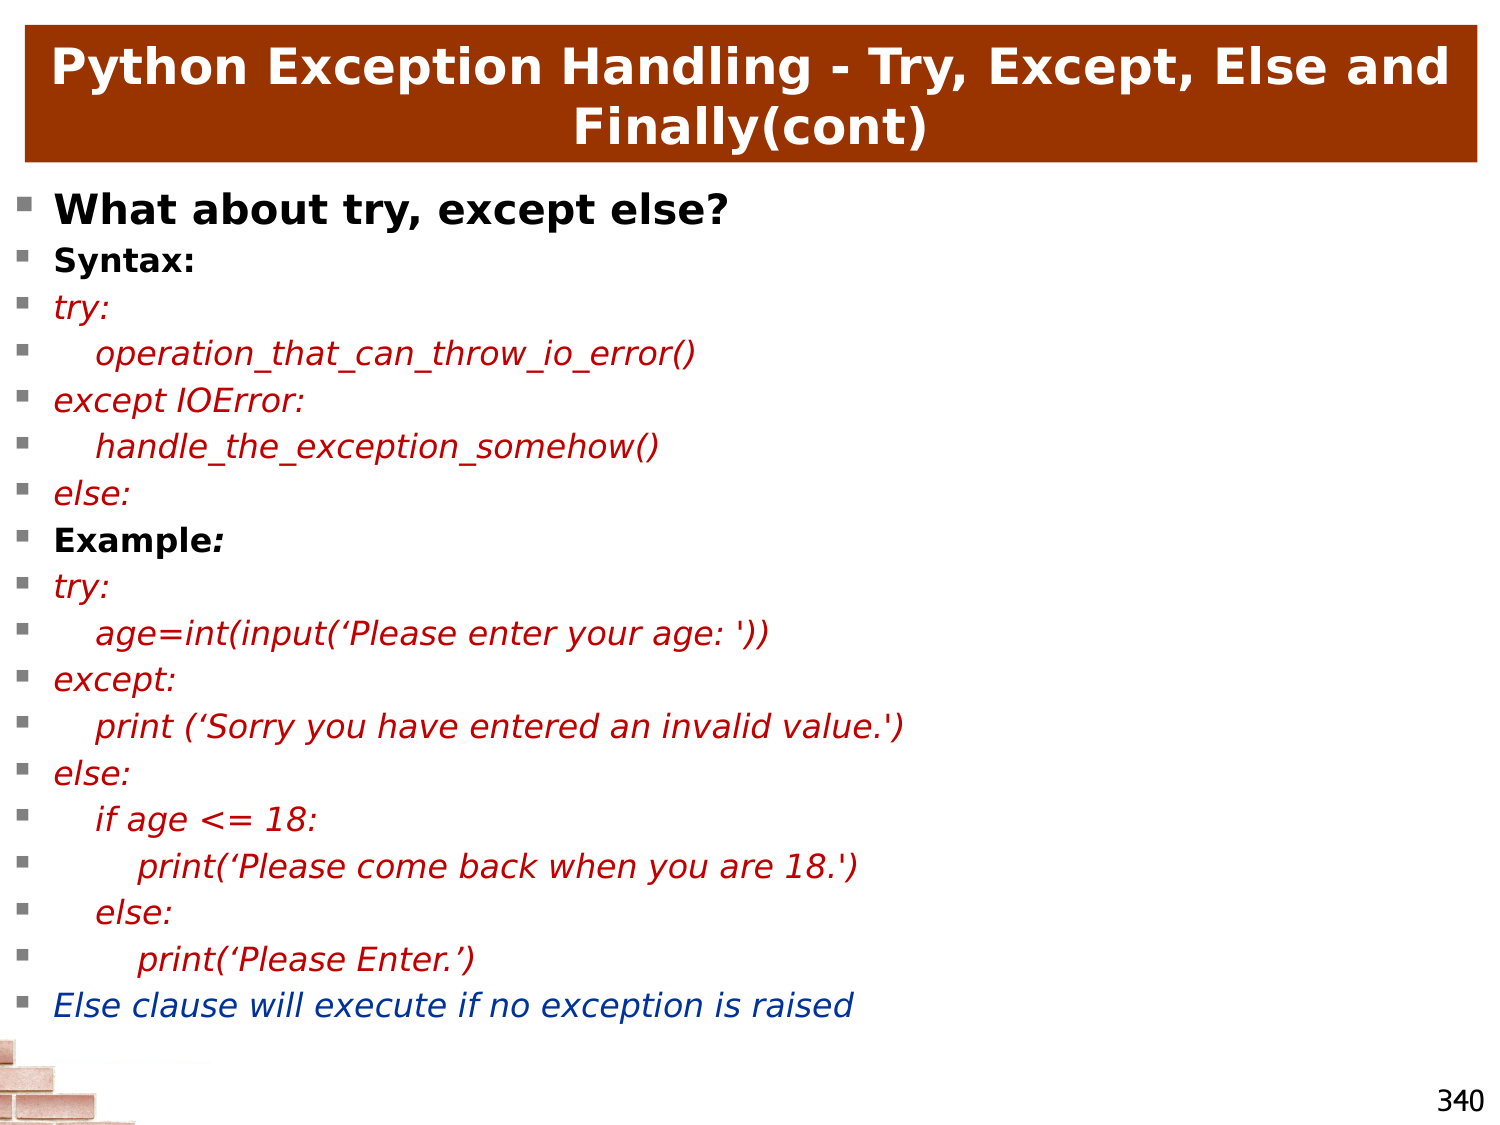

# Python Exception Handling - Try, Except, Else and Finally(cont)
What about try, except else?
Syntax:
try:
    operation_that_can_throw_io_error()
except IOError:
    handle_the_exception_somehow()
else:
Example:
try:
    age=int(input(‘Please enter your age: '))
except:
    print (‘Sorry you have entered an invalid value.')
else:
    if age <= 18:
        print(‘Please come back when you are 18.')
    else:
        print(‘Please Enter.’)
Else clause will execute if no exception is raised

340